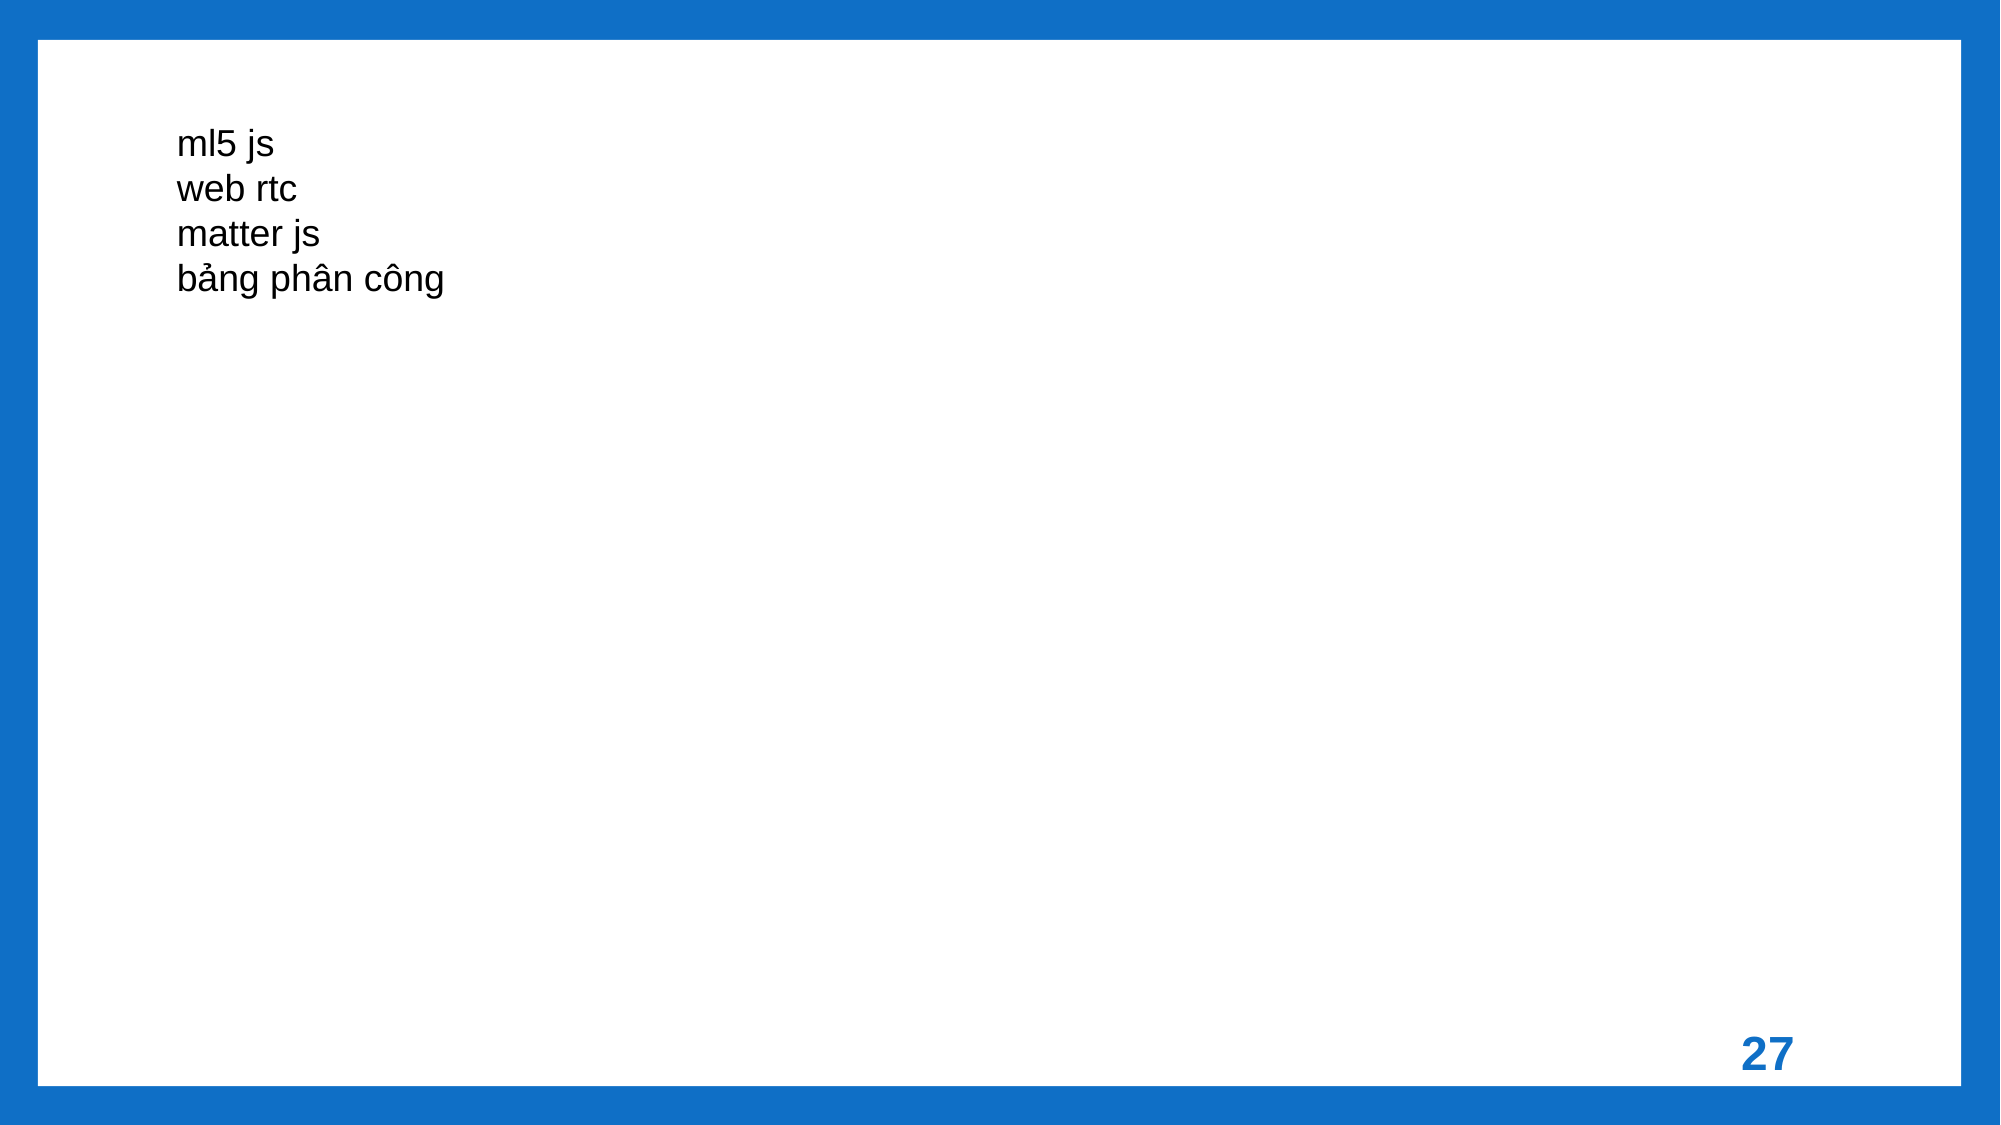

ml5 js
web rtc
matter js
bảng phân công
27